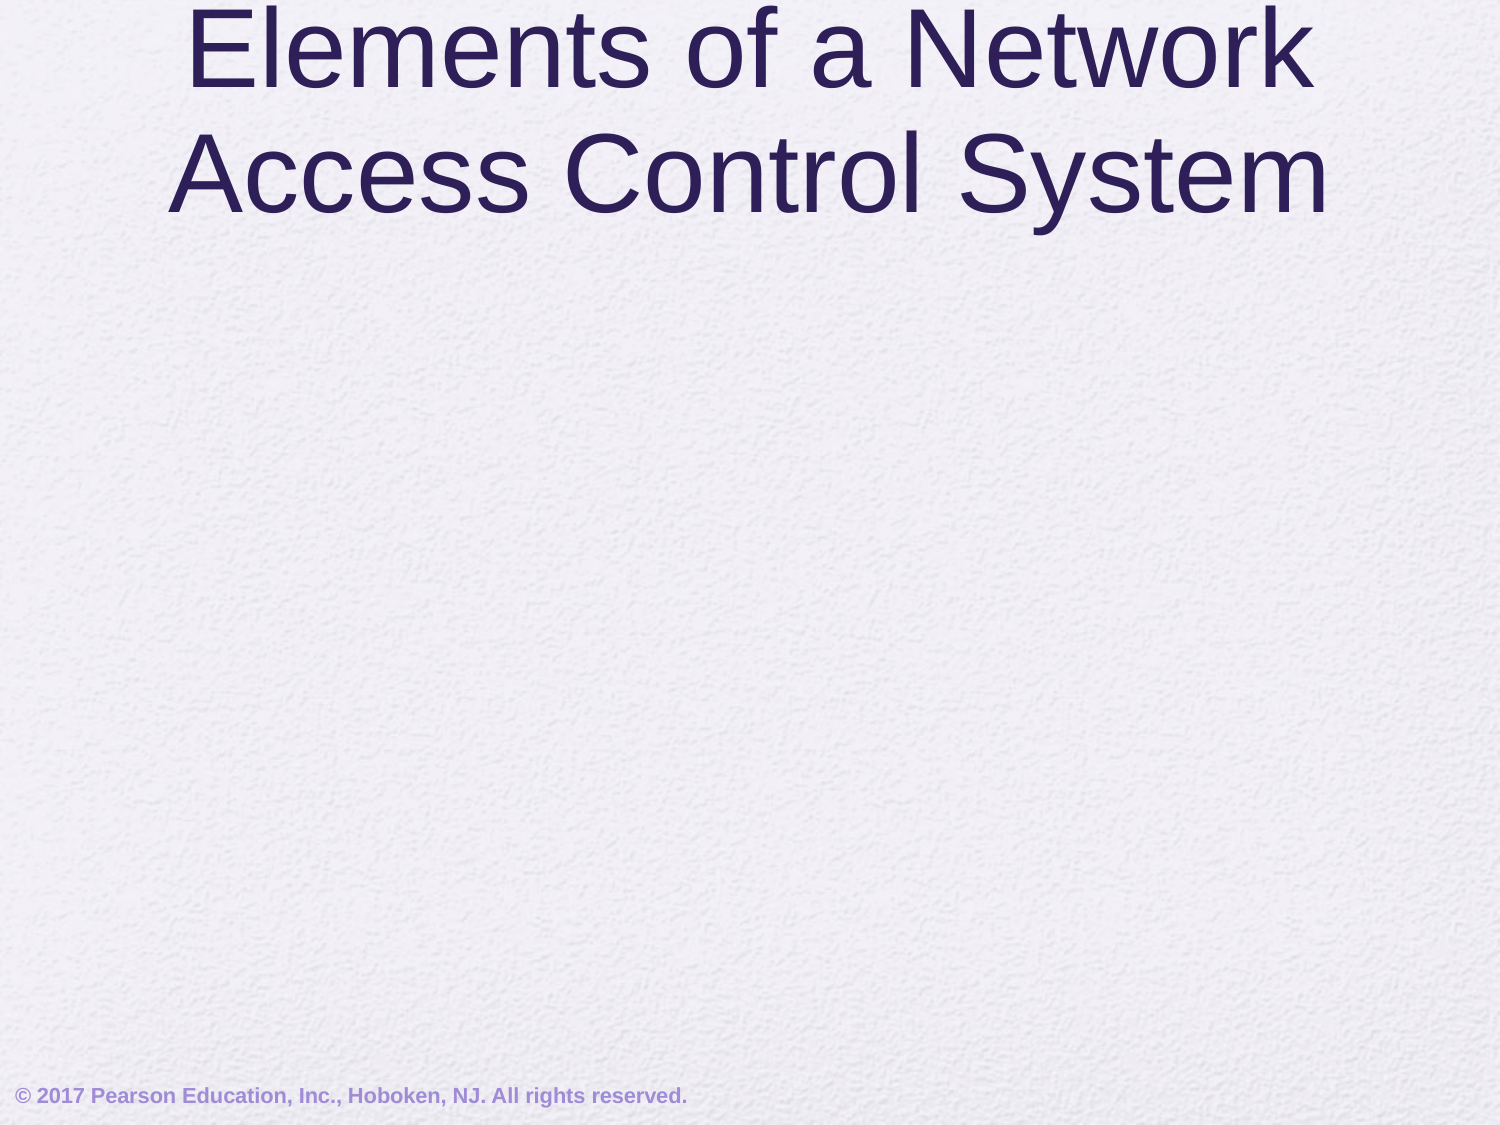

Elements of a Network Access Control System

© 2017 Pearson Education, Inc., Hoboken, NJ. All rights reserved.